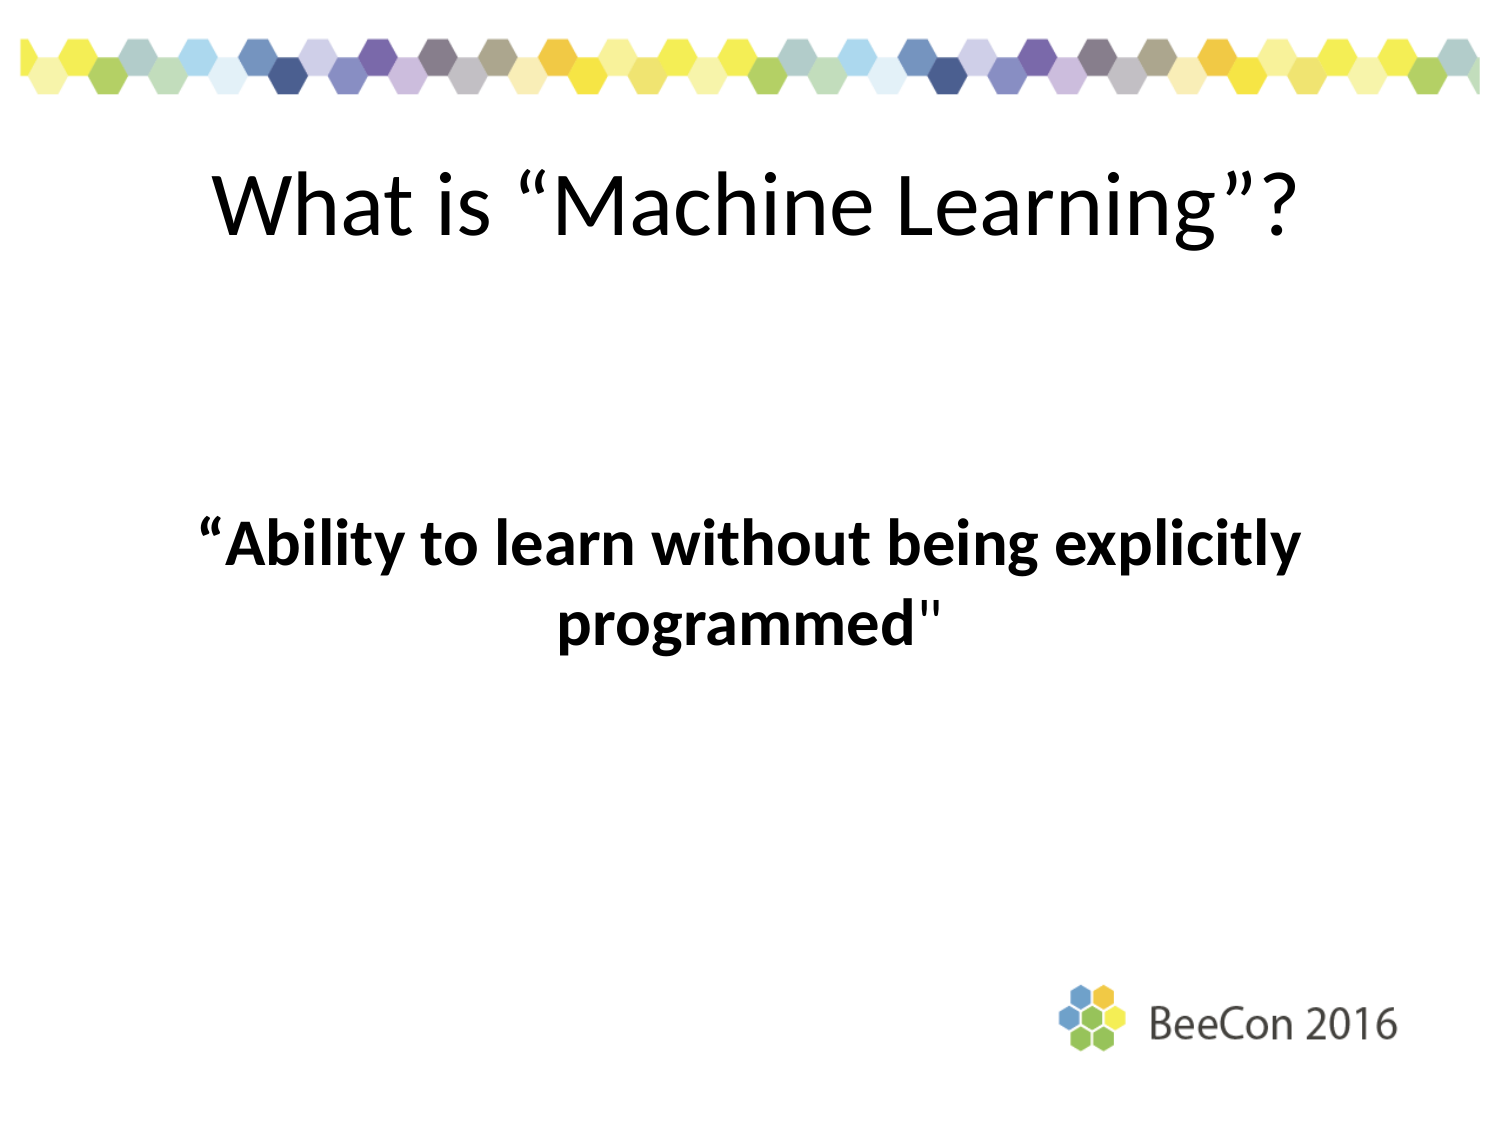

# What is “Machine Learning”?

“Ability to learn without being explicitly programmed"